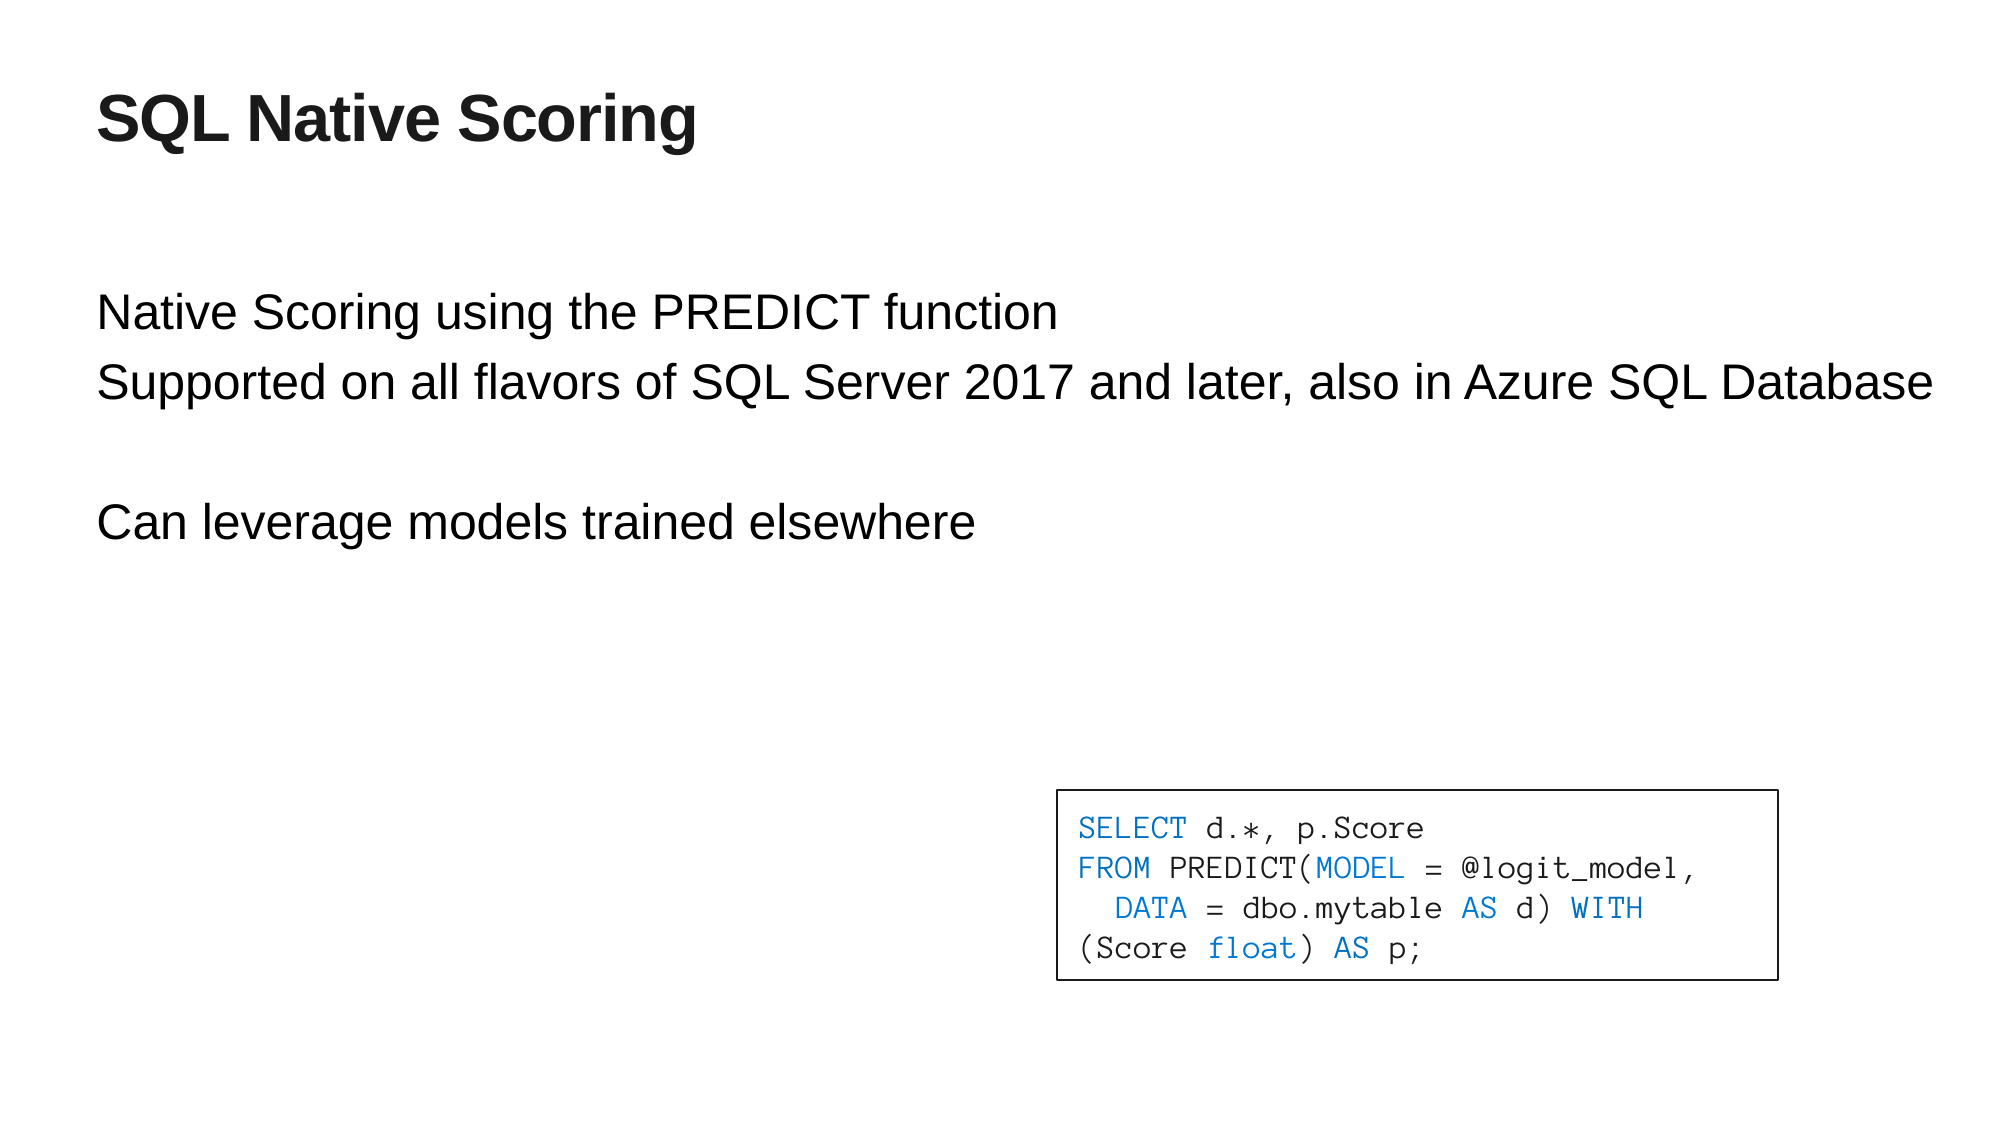

# SQL Native Scoring
Native Scoring using the PREDICT function
Supported on all flavors of SQL Server 2017 and later, also in Azure SQL Database

Can leverage models trained elsewhere

SELECT d.*, p.Score
FROM PREDICT(MODEL = @logit_model,
  DATA = dbo.mytable AS d) WITH (Score float) AS p;